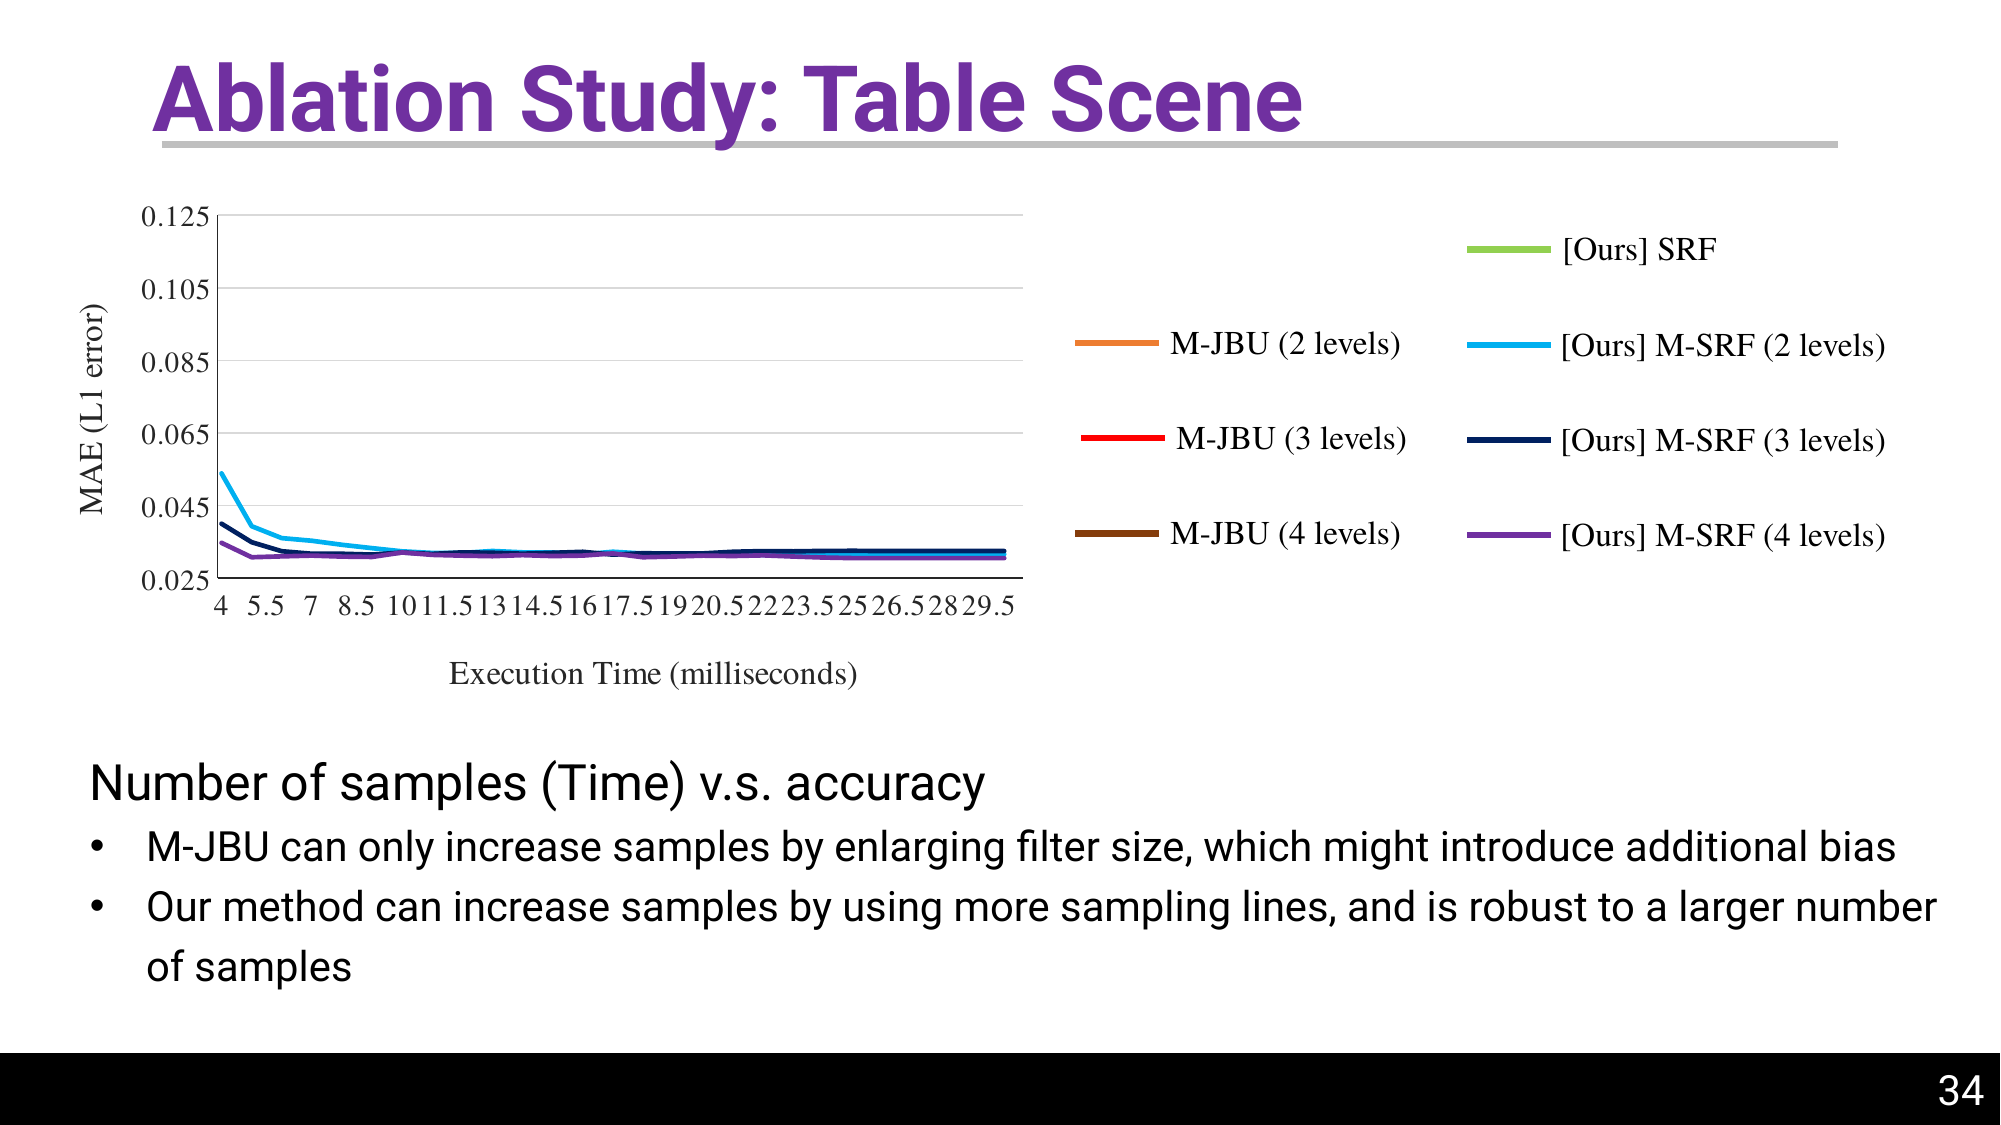

# Ablation Study: Table Scene

### Chart

| Category |  |  |  |  |  |  |  |
|---|---|---|---|---|---|---|---|
| 4 | None | None | 0.07002276 | None | 0.05384049 | 0.03998059 | 0.03471373 |
| 4.25 | None | None | 0.07339608 | None | None | None | None |
| 4.5 | None | None | None | None | None | None | None |
| 4.75 | None | None | 0.07578661 | None | None | None | None |
| 5 | None | None | None | None | 0.0393011 | 0.03488376 | 0.03073628 |
| 5.25 | None | None | None | None | None | None | None |
| 5.5 | None | 0.06542496 | 0.07823296 | None | None | None | None |
| 5.75 | None | None | None | None | None | None | None |
| 6 | None | None | None | None | 0.03600373 | 0.03238995 | 0.03097286 |
| 6.25 | None | 0.06542822 | None | None | None | None | None |
| 6.5 | None | None | 0.08044658 | None | None | None | None |
| 6.75 | None | None | None | None | None | None | None |
| 7 | None | 0.06645389 | None | 0.07214233 | 0.03527766 | 0.03170031 | 0.0311868 |
| 7.25 | None | None | None | None | None | None | None |
| 7.5 | None | None | 0.08331868 | None | None | None | None |
| 7.75 | None | None | None | None | None | None | None |
| 8 | None | 0.06783745 | None | 0.05677799 | 0.03416738 | 0.03169648 | 0.0309095 |
| 8.25 | None | None | None | None | None | None | None |
| 8.5 | None | None | 0.08666434 | None | None | None | None |
| 8.75 | None | None | None | None | None | None | None |
| 9 | None | None | None | 0.04985031 | 0.03324912 | 0.03146354 | 0.03081392 |
| 9.25 | None | 0.06881938 | None | None | None | None | None |
| 9.5 | None | None | 0.08960782 | None | None | None | None |
| 9.75 | None | None | None | None | None | None | None |
| 10 | None | None | None | 0.04628313 | 0.03236166 | 0.03204511 | 0.03204924 |
| 10.25 | None | 0.06916276 | None | None | None | None | None |
| 10.5 | None | None | None | None | None | None | None |
| 10.75 | None | None | 0.0922168 | None | None | None | None |
| 11 | None | None | None | 0.04390337 | 0.03192493 | 0.03164197 | 0.03138609 |
| 11.25 | None | None | None | None | None | None | None |
| 11.5 | None | 0.06972256 | None | None | None | None | None |
| 11.75 | None | None | None | None | None | None | None |
| 12 | None | None | 0.09350652 | 0.04327784 | 0.03191684 | 0.03207979 | 0.03117109 |
| 12.25 | None | None | None | None | None | None | None |
| 12.5 | None | None | None | None | None | None | None |
| 12.75 | None | 0.0706286 | None | None | None | None | None |
| 13 | None | None | None | 0.04224231 | 0.0324544 | 0.03197709 | 0.03102305 |
| 13.25 | None | None | None | None | None | None | None |
| 13.5 | None | None | 0.09467272 | None | None | None | None |
| 13.75 | None | None | None | None | None | None | None |
| 14 | None | 0.07167713 | None | 0.04154591 | 0.03208918 | 0.03171883 | 0.03131581 |
| 14.25 | None | None | None | None | None | None | None |
| 14.5 | None | None | None | None | None | None | None |
| 14.75 | None | None | 0.09598397 | None | None | None | None |
| 15 | None | None | None | 0.03994379 | 0.03204917 | 0.03195382 | 0.03106239 |
| 15.25 | None | None | None | None | None | None | None |
| 15.5 | None | None | None | None | None | None | None |
| 15.75 | None | None | None | None | None | None | None |
| 16 | None | 0.07269948 | None | 0.0401965 | 0.03152151 | 0.03222655 | 0.03118428 |
| 16.25 | None | None | None | None | None | None | None |
| 16.5 | None | None | 0.09677756 | None | None | None | None |
| 16.75 | None | None | None | None | None | None | None |
| 17 | None | 0.073951 | None | 0.04012268 | 0.03225359 | 0.0314454 | 0.03179169 |
| 17.25 | None | None | None | None | None | None | None |
| 17.5 | None | None | None | None | None | None | None |
| 17.75 | None | None | 0.09824453 | None | None | None | None |
| 18 | None | None | None | 0.03985535 | 0.0317607 | 0.03184874 | 0.03073797 |
| 18.25 | 0.04831313 | None | None | None | None | None | None |
| 18.5 | None | None | None | None | None | None | None |
| 18.75 | None | None | None | None | None | None | None |
| 19 | None | 0.07518172 | None | 0.03963206 | 0.03159786 | 0.0317429 | 0.03093475 |
| 19.25 | None | None | None | None | None | None | None |
| 19.5 | None | None | 0.1013687 | None | None | None | None |
| 19.75 | None | None | None | None | None | None | None |
| 20 | 0.0492238 | None | None | 0.03904944 | 0.03121265 | 0.03179521 | 0.03117686 |
| 20.25 | None | 0.07658692 | None | None | None | None | None |
| 20.5 | None | None | None | None | None | None | None |
| 20.75 | None | None | None | None | None | None | None |
| 21 | None | None | None | 0.03905226 | 0.03169781 | 0.03224529 | 0.03108563 |
| 21.25 | None | None | 0.1046739 | None | None | None | None |
| 21.5 | 0.05018317 | None | None | None | None | None | None |
| 21.75 | None | None | None | None | None | None | None |
| 22 | None | None | None | 0.03901893 | 0.03137317 | 0.03243442 | 0.03125864 |
| 22.25 | None | 0.07815017 | None | None | None | None | None |
| 22.5 | None | None | None | None | None | None | None |
| 22.75 | None | None | 0.108368 | None | None | None | None |
| 23 | None | None | None | 0.03855556 | 0.03183192 | 0.03236523 | 0.03092368 |
| 23.25 | None | None | None | None | None | None | None |
| 23.5 | 0.05107375 | None | None | None | None | None | None |
| 23.75 | None | 0.07979172 | None | None | None | None | None |
| 24 | None | None | None | 0.03835272 | 0.03147559 | 0.03248192 | 0.03066114 |
| 24.25 | None | None | None | None | None | None | None |
| 24.5 | None | None | None | None | None | None | None |
| 24.75 | None | None | None | None | None | None | None |
| 25 | 0.05195145 | None | None | 0.03811768 | 0.03127005 | 0.03250394 | 0.03049212 |
| 25.25 | None | 0.08141945 | 0.1121113 | None | None | None | None |
| 25.5 | None | None | None | None | None | None | None |
| 25.75 | None | None | None | None | None | None | None |
| 26 | None | None | None | 0.03818031 | 0.03161676 | 0.032445 | None |
| 26.25 | None | None | None | None | None | None | None |
| 26.5 | None | None | None | None | None | None | None |
| 26.75 | None | None | None | None | None | None | None |
| 27 | 0.05280211 | None | None | 0.03803014 | 0.0316049 | None | None |
| 27.25 | None | None | None | None | None | None | None |
| 27.5 | None | 0.08310815 | None | None | None | None | None |
| 27.75 | None | None | 0.1160899 | None | None | None | None |
| 28 | None | None | None | 0.03788947 | 0.03165073 | None | None |
| 28.25 | None | None | None | None | None | None | None |
| 28.5 | None | None | None | None | None | None | None |
| 28.75 | 0.05367158 | None | None | None | None | None | None |
| 29 | None | None | None | 0.03772683 | 0.03151383 | None | None |
| 29.25 | None | None | 0.1200526 | None | None | None | None |
| 29.5 | None | None | None | None | None | None | None |
| 29.75 | None | None | None | None | None | None | None |
| 30 | 0.05454104 | 0.08484166 | 0.1241573 | 0.03759235 | 0.03157527 | 0.032445 | 0.03049212 |
[Ours] SRF
M-JBU (2 levels)
[Ours] M-SRF (2 levels)
M-JBU (3 levels)
[Ours] M-SRF (3 levels)
M-JBU (4 levels)
[Ours] M-SRF (4 levels)
      Number of samples (Time) v.s. accuracy
M-JBU can only increase samples by enlarging filter size, which might introduce additional bias
Our method can increase samples by using more sampling lines, and is robust to a larger number of samples

34